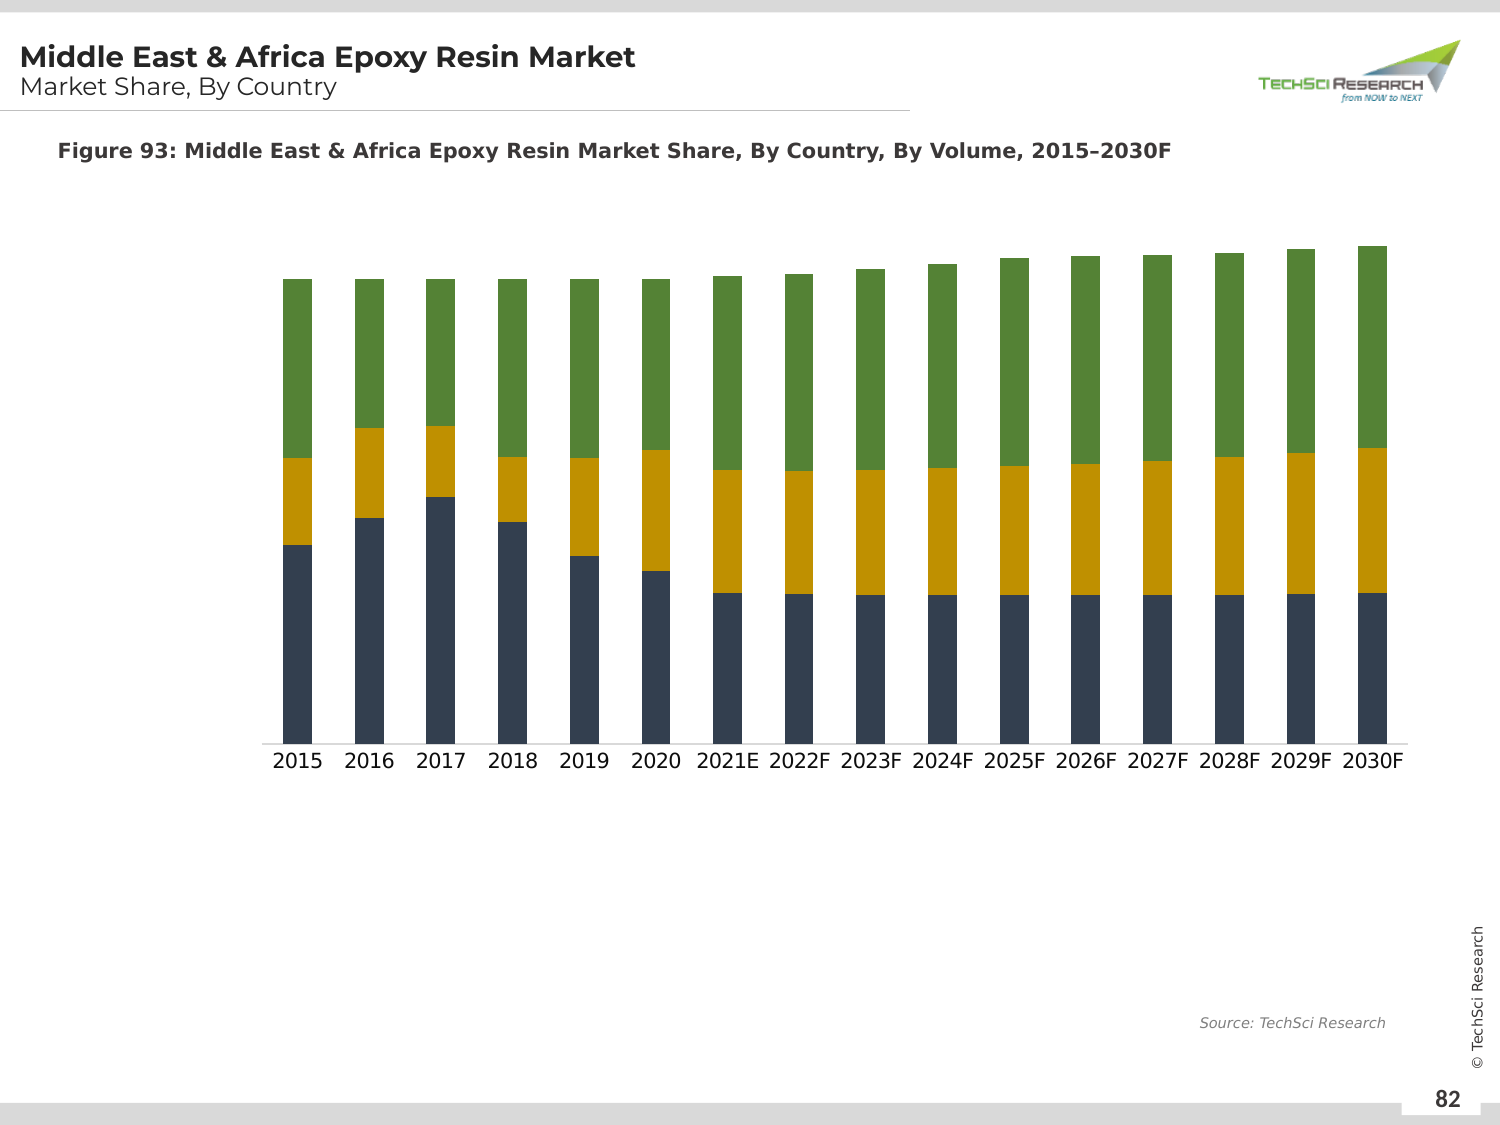

Middle East & Africa Epoxy Resin Market
Market Share, By Country
Figure 93: Middle East & Africa Epoxy Resin Market Share, By Country, By Volume, 2015–2030F

### Chart

| Category | Rest of MEA | Turkey | Saudi Arabia |
|---|---|---|---|
| 2015 | 0.429067243354186 | 0.18720201512379434 | 0.3837307415220197 |
| 2016 | 0.4863092474919805 | 0.19362966103426435 | 0.32006109147375517 |
| 2017 | 0.5311103933476681 | 0.15306911555479844 | 0.31582049109753346 |
| 2018 | 0.4772592653727025 | 0.13943220281383806 | 0.38330853181345936 |
| 2019 | 0.4040184262791487 | 0.2115603856415062 | 0.3844211880793451 |
| 2020 | 0.3722309786502364 | 0.2603811434302909 | 0.3673878779194727 |
| 2021E | 0.3247897754889318 | 0.2644655535233151 | 0.4172733887938325 |
| 2022F | 0.3216667968784613 | 0.26471984732477977 | 0.42549848924601863 |
| 2023F | 0.32073442935127733 | 0.26906790278808534 | 0.4324659969750614 |
| 2024F | 0.3204251386768788 | 0.27334911821335384 | 0.4402228605659352 |
| 2025F | 0.32014758080892 | 0.2780057875034177 | 0.44662070964634487 |
| 2026F | 0.32014758080892003 | 0.28284415745900604 | 0.4464059881513226 |
| 2027F | 0.32011682991267476 | 0.2882777211408619 | 0.4435331420072309 |
| 2028F | 0.3212581213664008 | 0.29538883085487816 | 0.4407551834188256 |
| 2029F | 0.3230876801656882 | 0.30388553660726747 | 0.4380323714749255 |
| 2030F | 0.3249267706750732 | 0.31294493176516863 | 0.43477829597048084 |
Source: TechSci Research